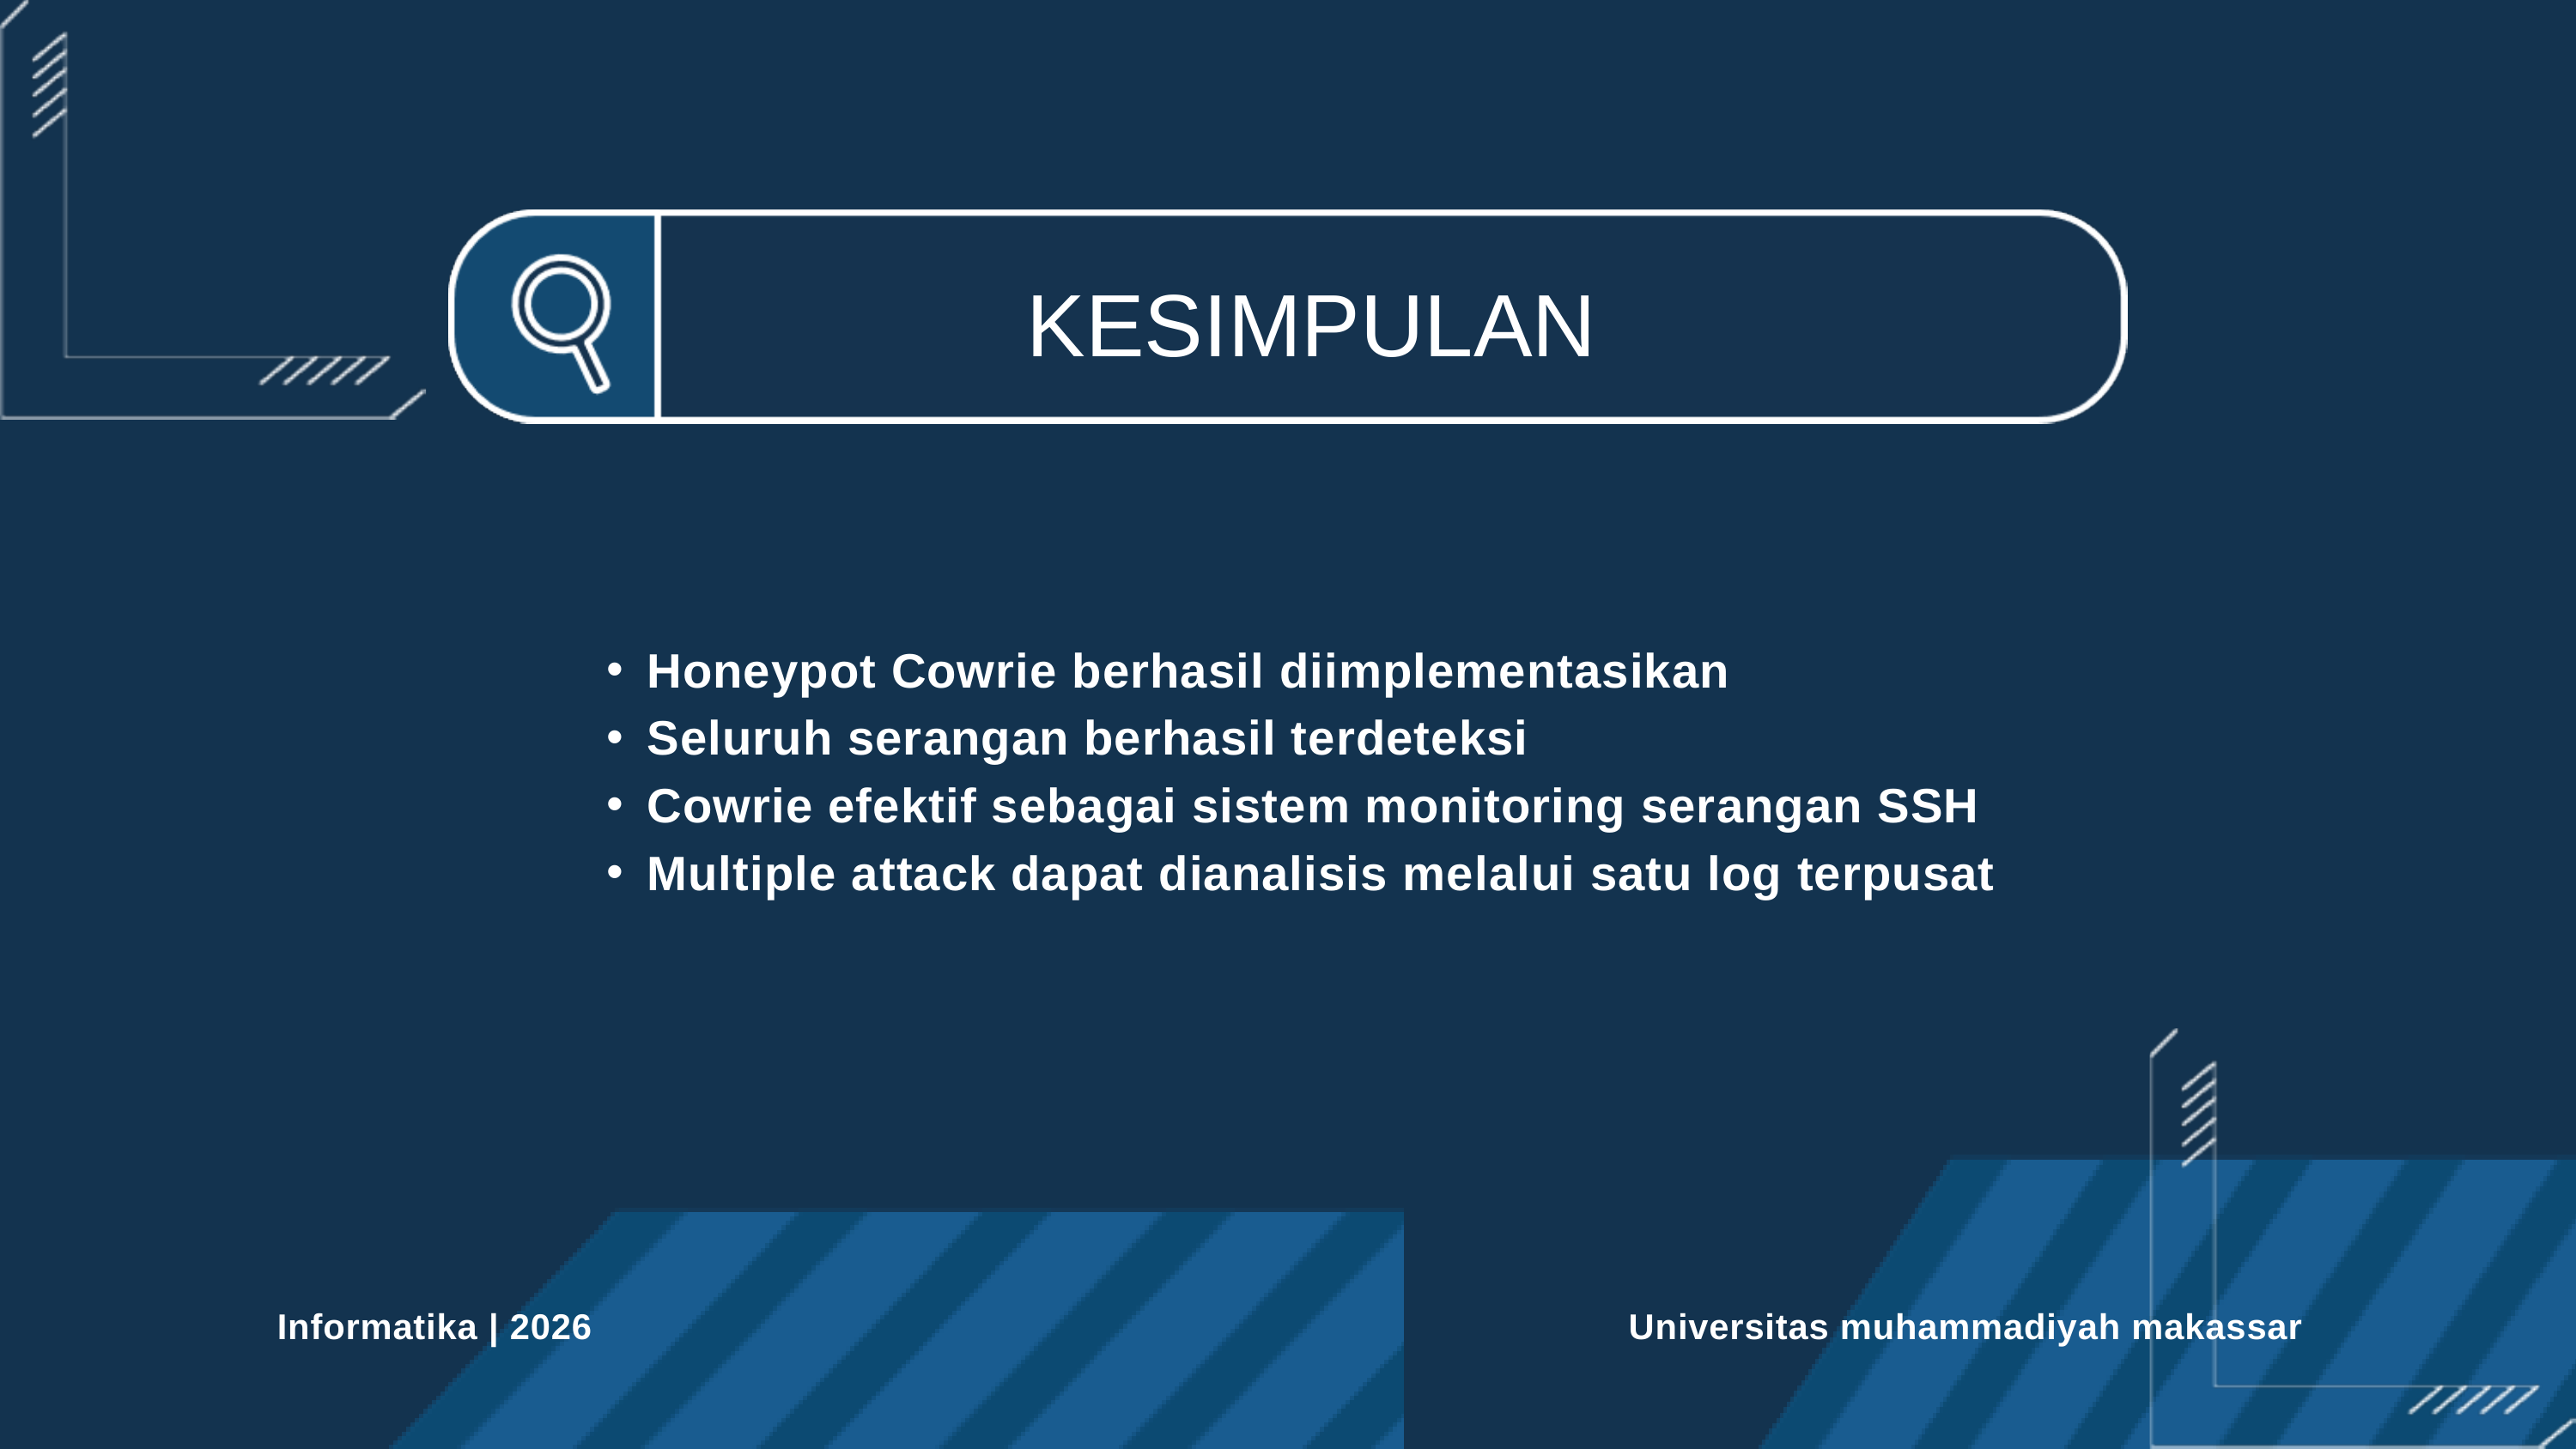

KESIMPULAN
Honeypot Cowrie berhasil diimplementasikan
Seluruh serangan berhasil terdeteksi
Cowrie efektif sebagai sistem monitoring serangan SSH
Multiple attack dapat dianalisis melalui satu log terpusat

Informatika | 2026
Universitas muhammadiyah makassar